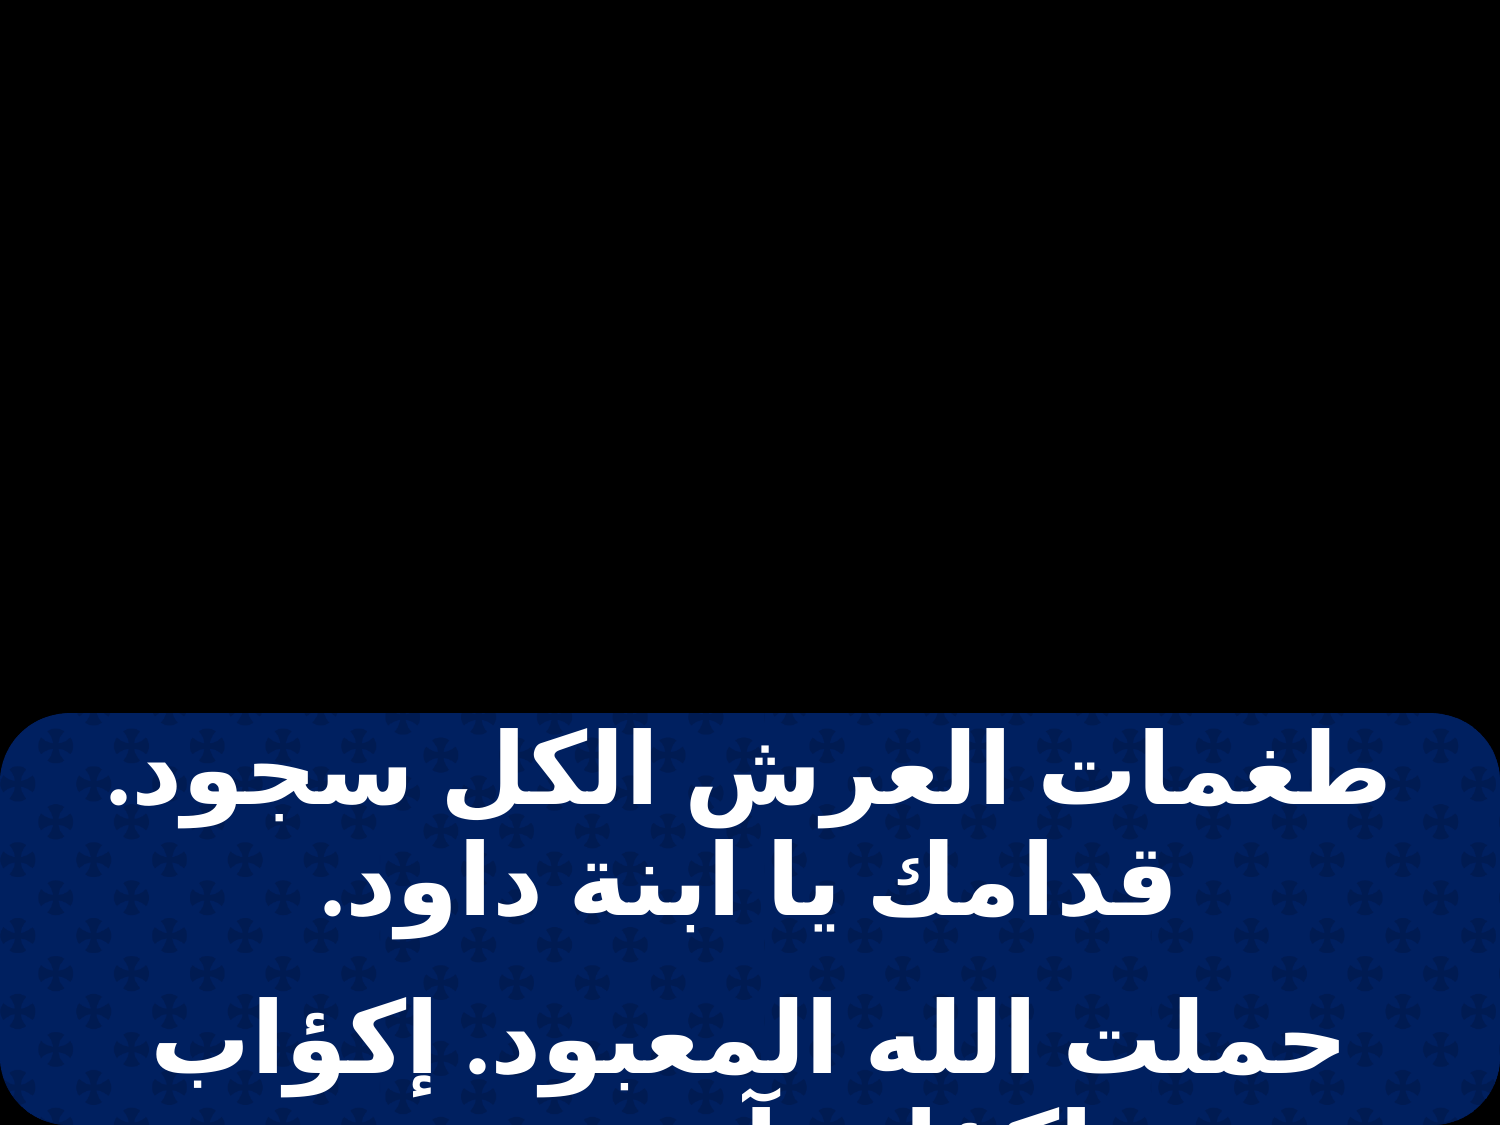

| طغمات العرش الكل سجود. قدامك يا ابنة داود. |
| --- |
|  |
| حملت الله المعبود. إكؤاب إكؤاب آجيوس. |